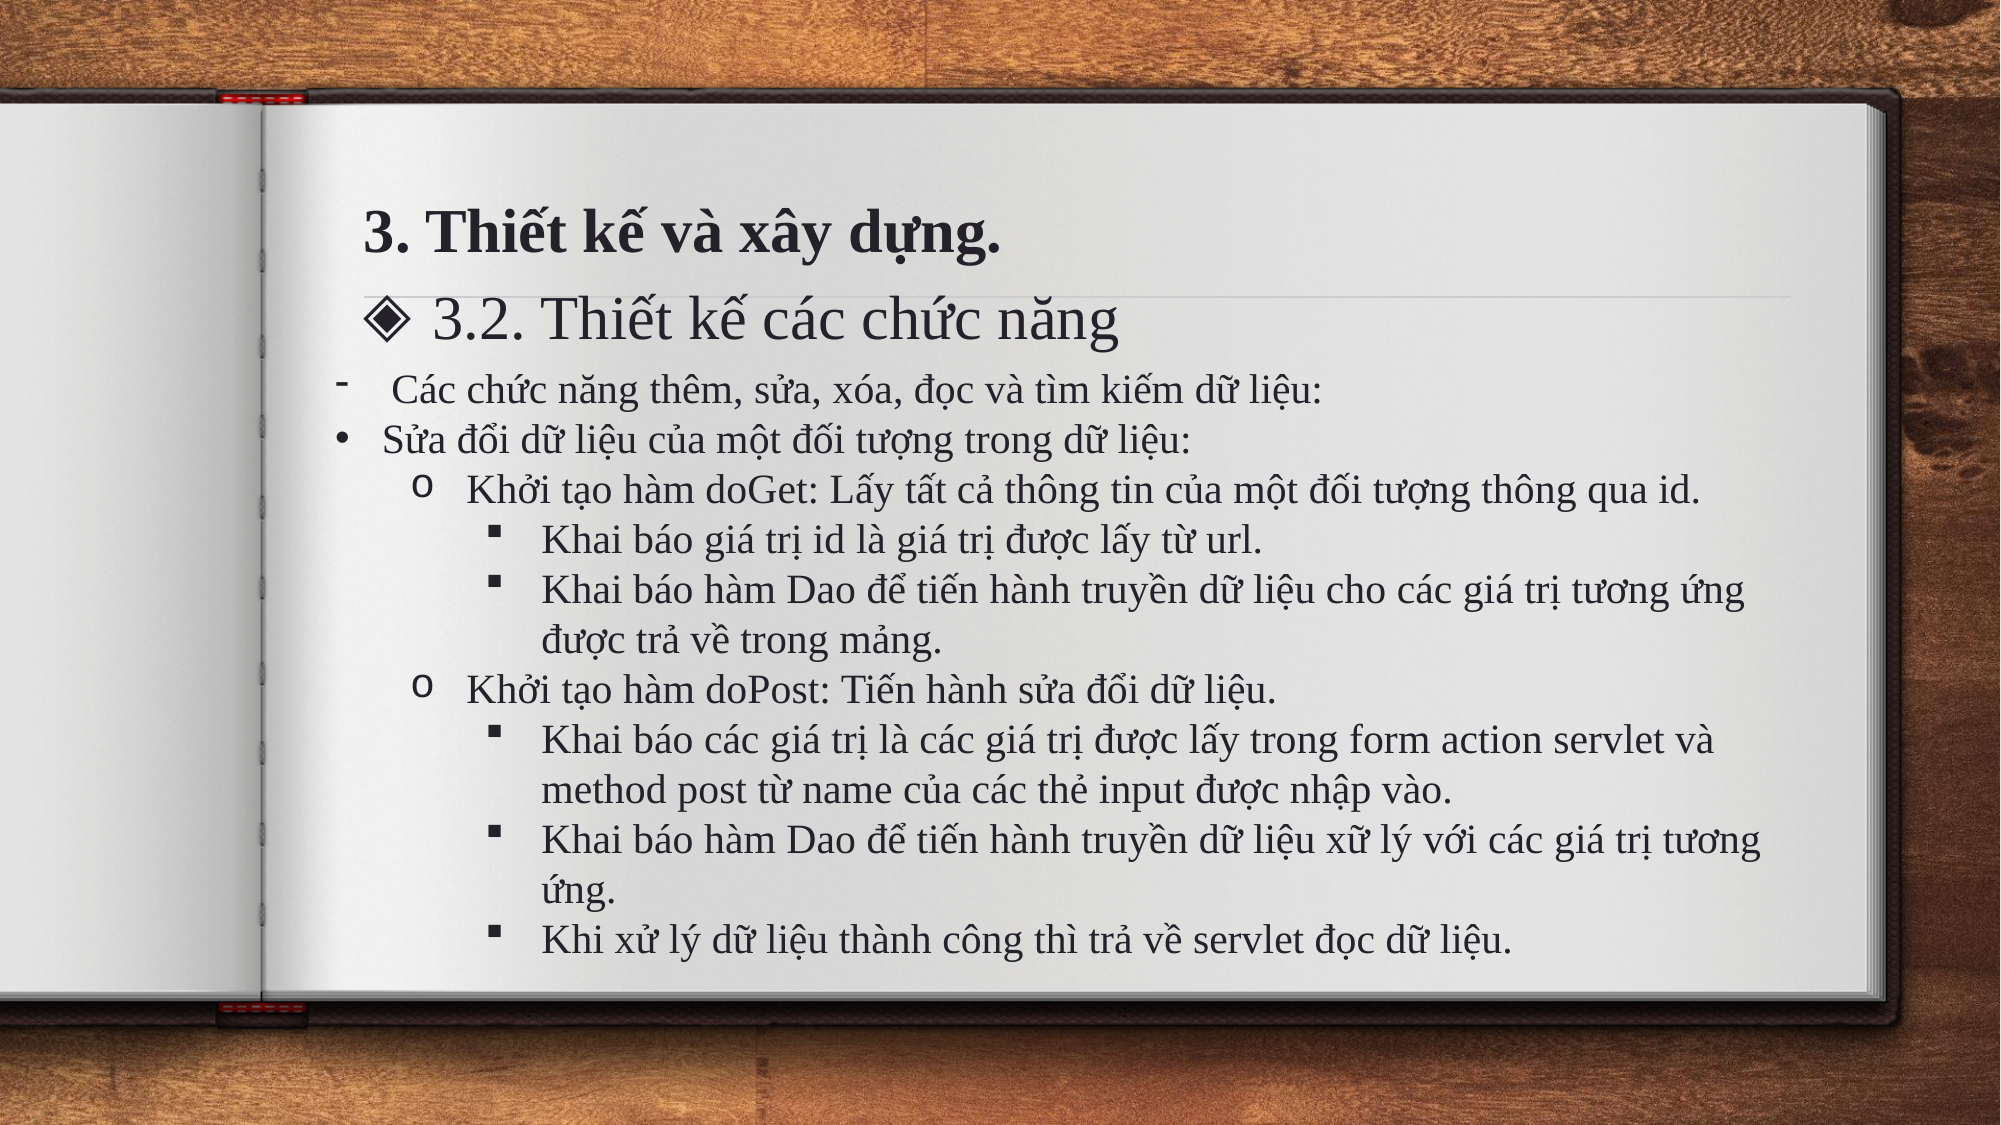

3. Thiết kế và xây dựng.
3.2. Thiết kế các chức năng
Các chức năng thêm, sửa, xóa, đọc và tìm kiếm dữ liệu:
Sửa đổi dữ liệu của một đối tượng trong dữ liệu:
Khởi tạo hàm doGet: Lấy tất cả thông tin của một đối tượng thông qua id.
Khai báo giá trị id là giá trị được lấy từ url.
Khai báo hàm Dao để tiến hành truyền dữ liệu cho các giá trị tương ứng được trả về trong mảng.
Khởi tạo hàm doPost: Tiến hành sửa đổi dữ liệu.
Khai báo các giá trị là các giá trị được lấy trong form action servlet và method post từ name của các thẻ input được nhập vào.
Khai báo hàm Dao để tiến hành truyền dữ liệu xữ lý với các giá trị tương ứng.
Khi xử lý dữ liệu thành công thì trả về servlet đọc dữ liệu.